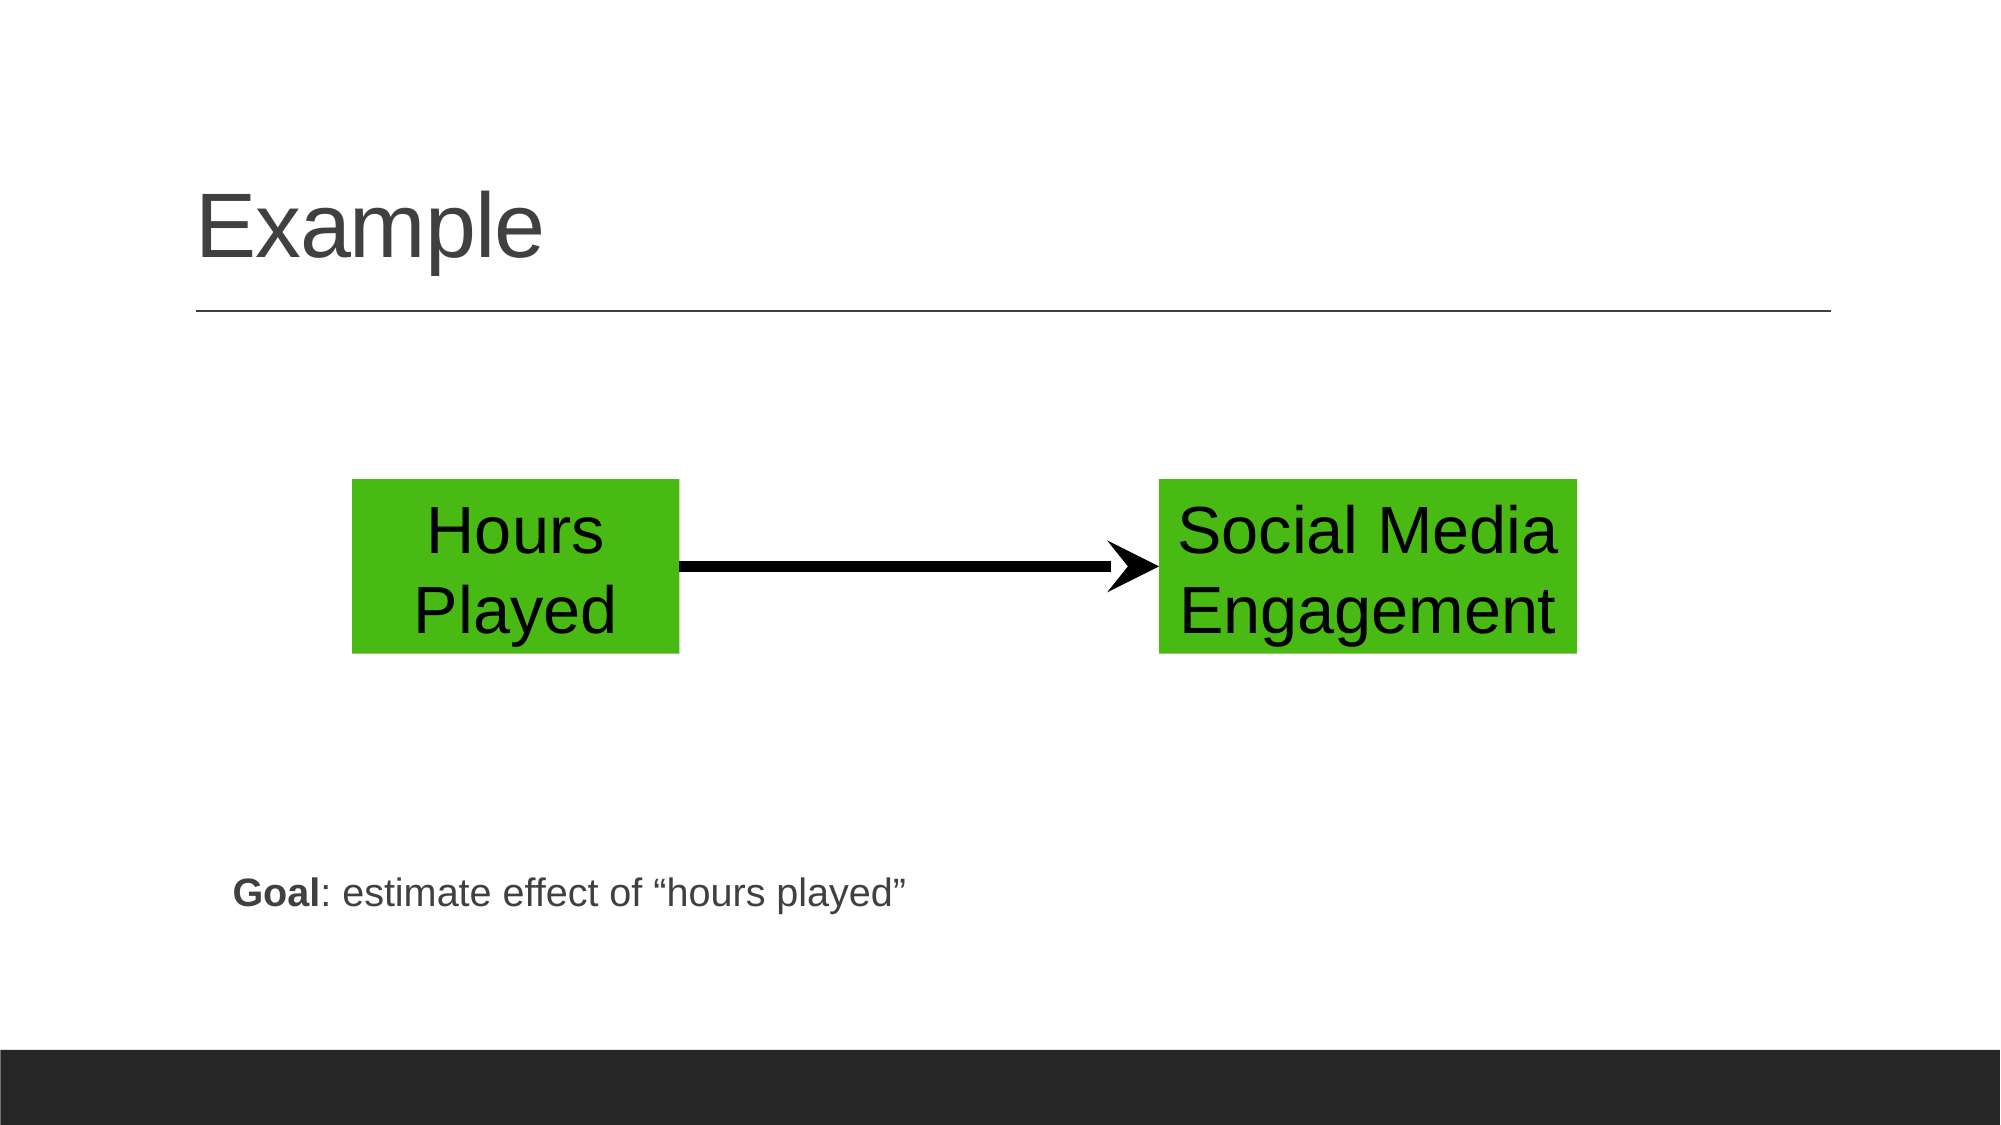

# Example
Hours Played
Social Media Engagement
Goal: estimate effect of “hours played”